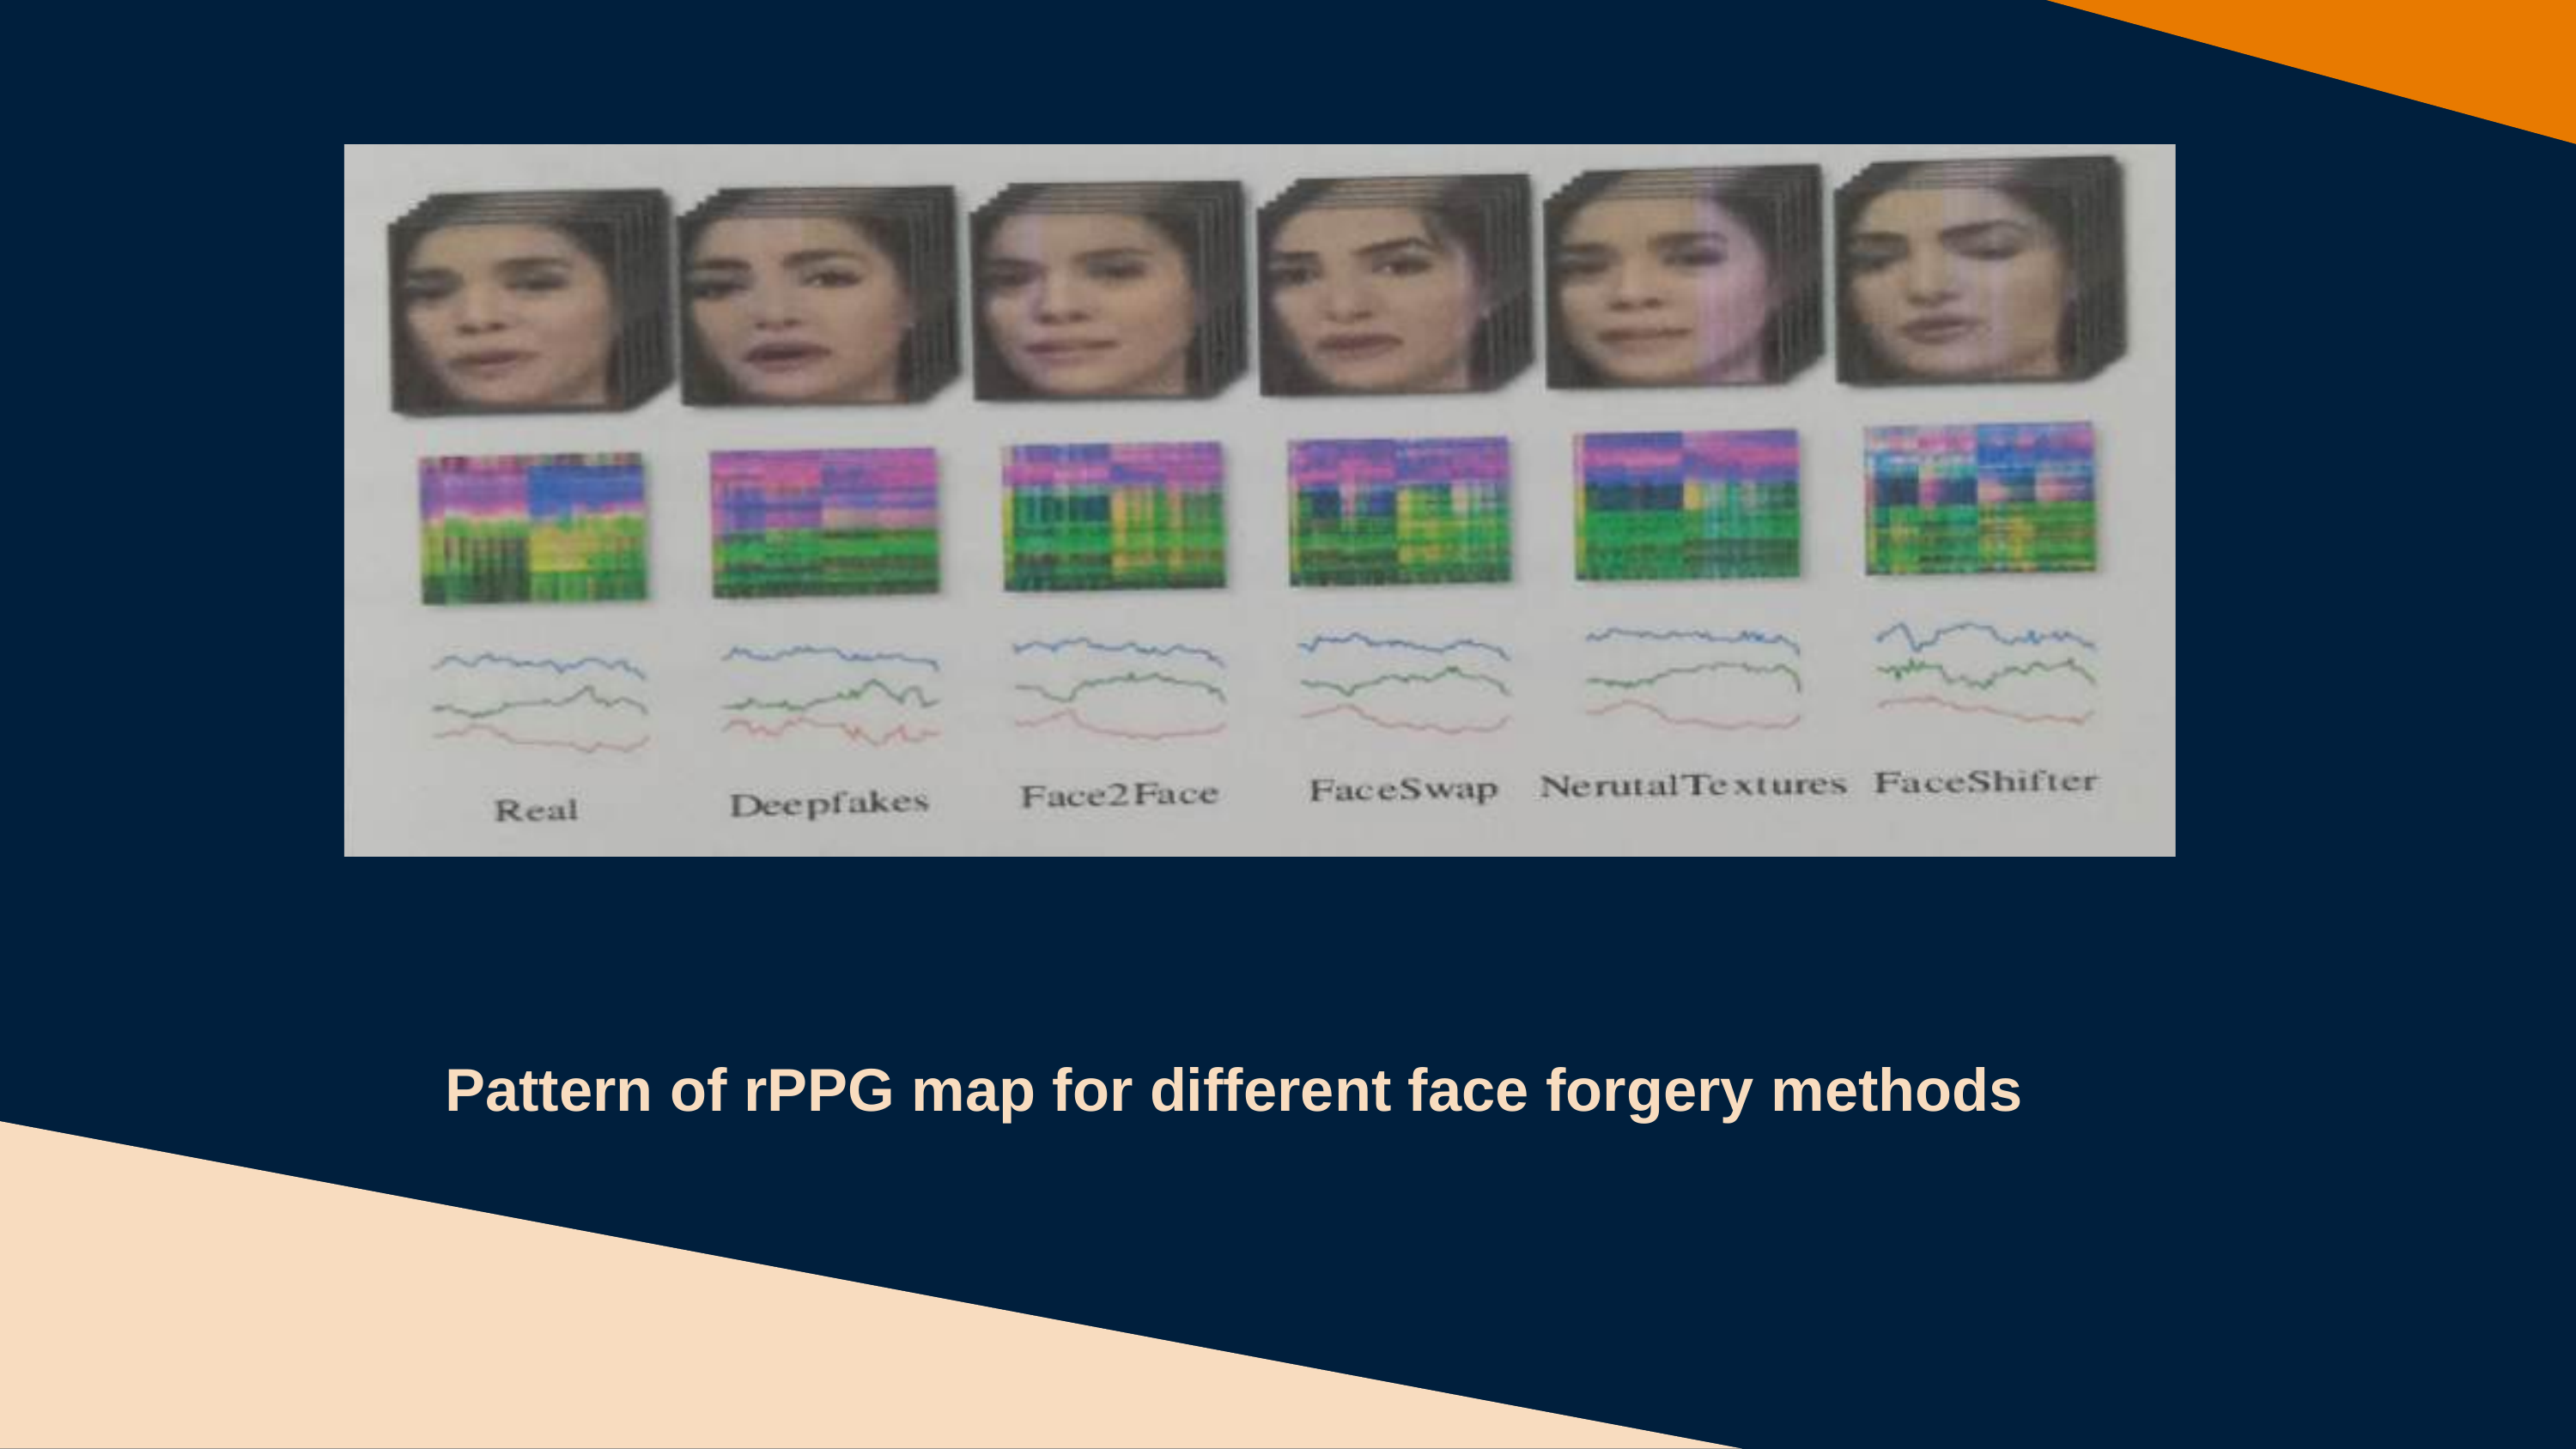

Pattern of rPPG map for different face forgery methods